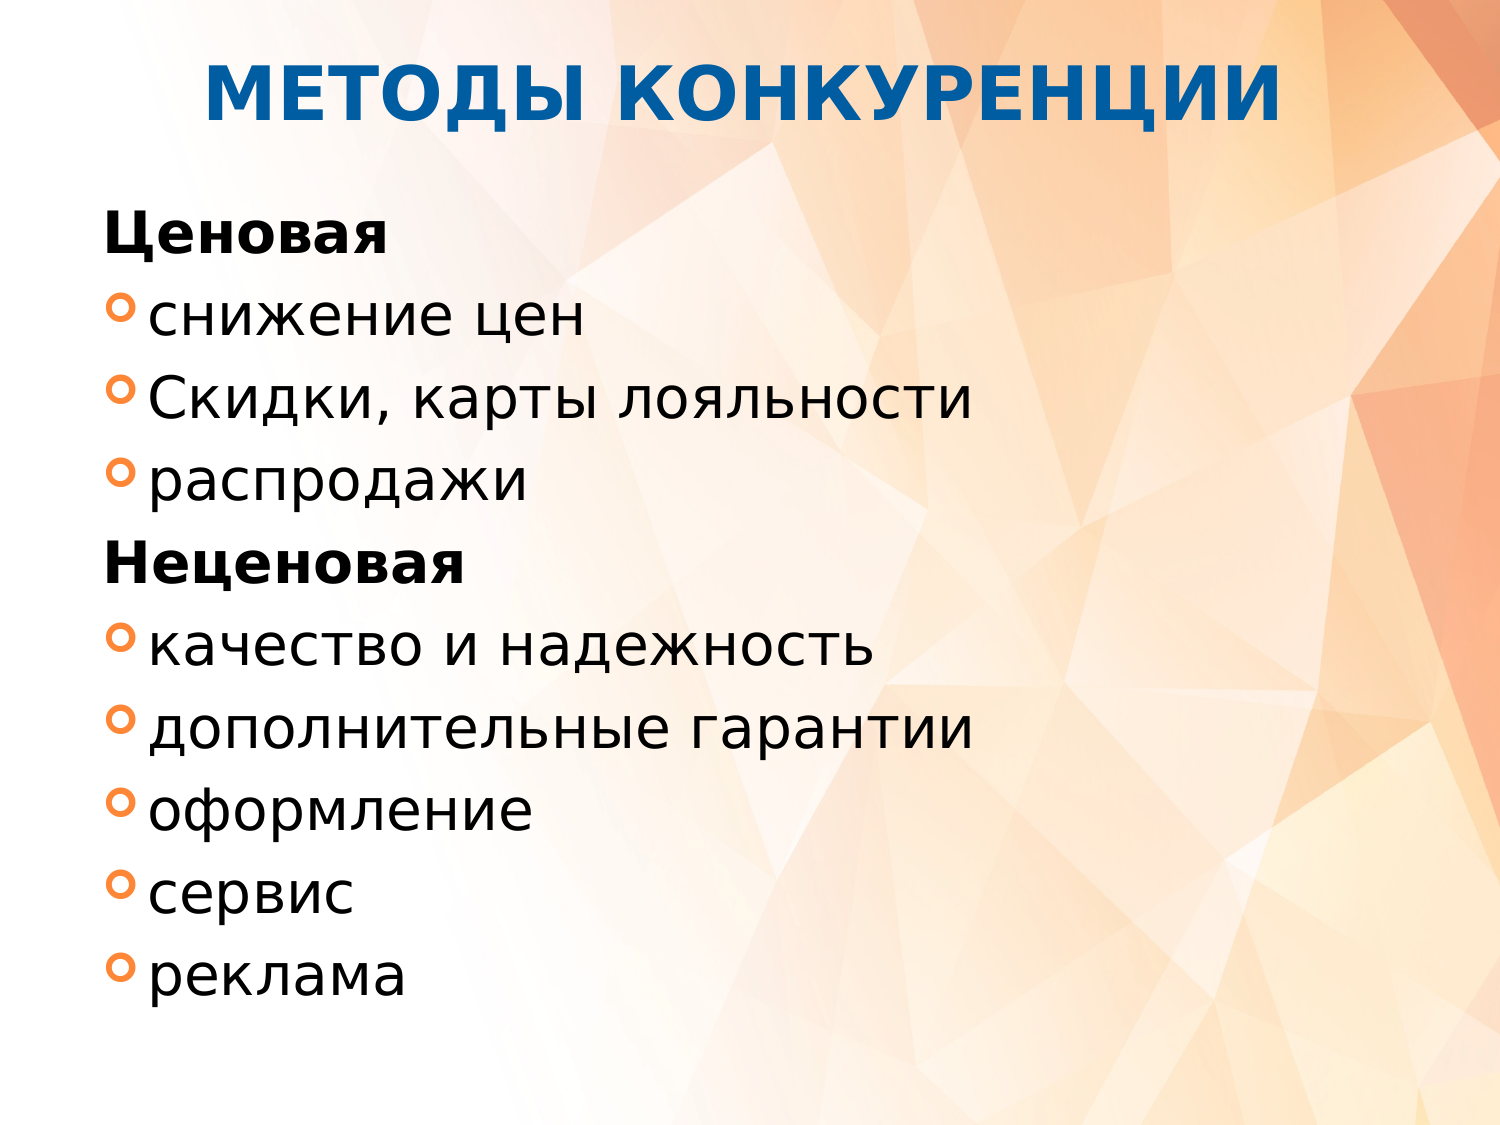

# Методы конкуренции
Ценовая
снижение цен
Скидки, карты лояльности
распродажи
Неценовая
качество и надежность
дополнительные гарантии
оформление
сервис
реклама